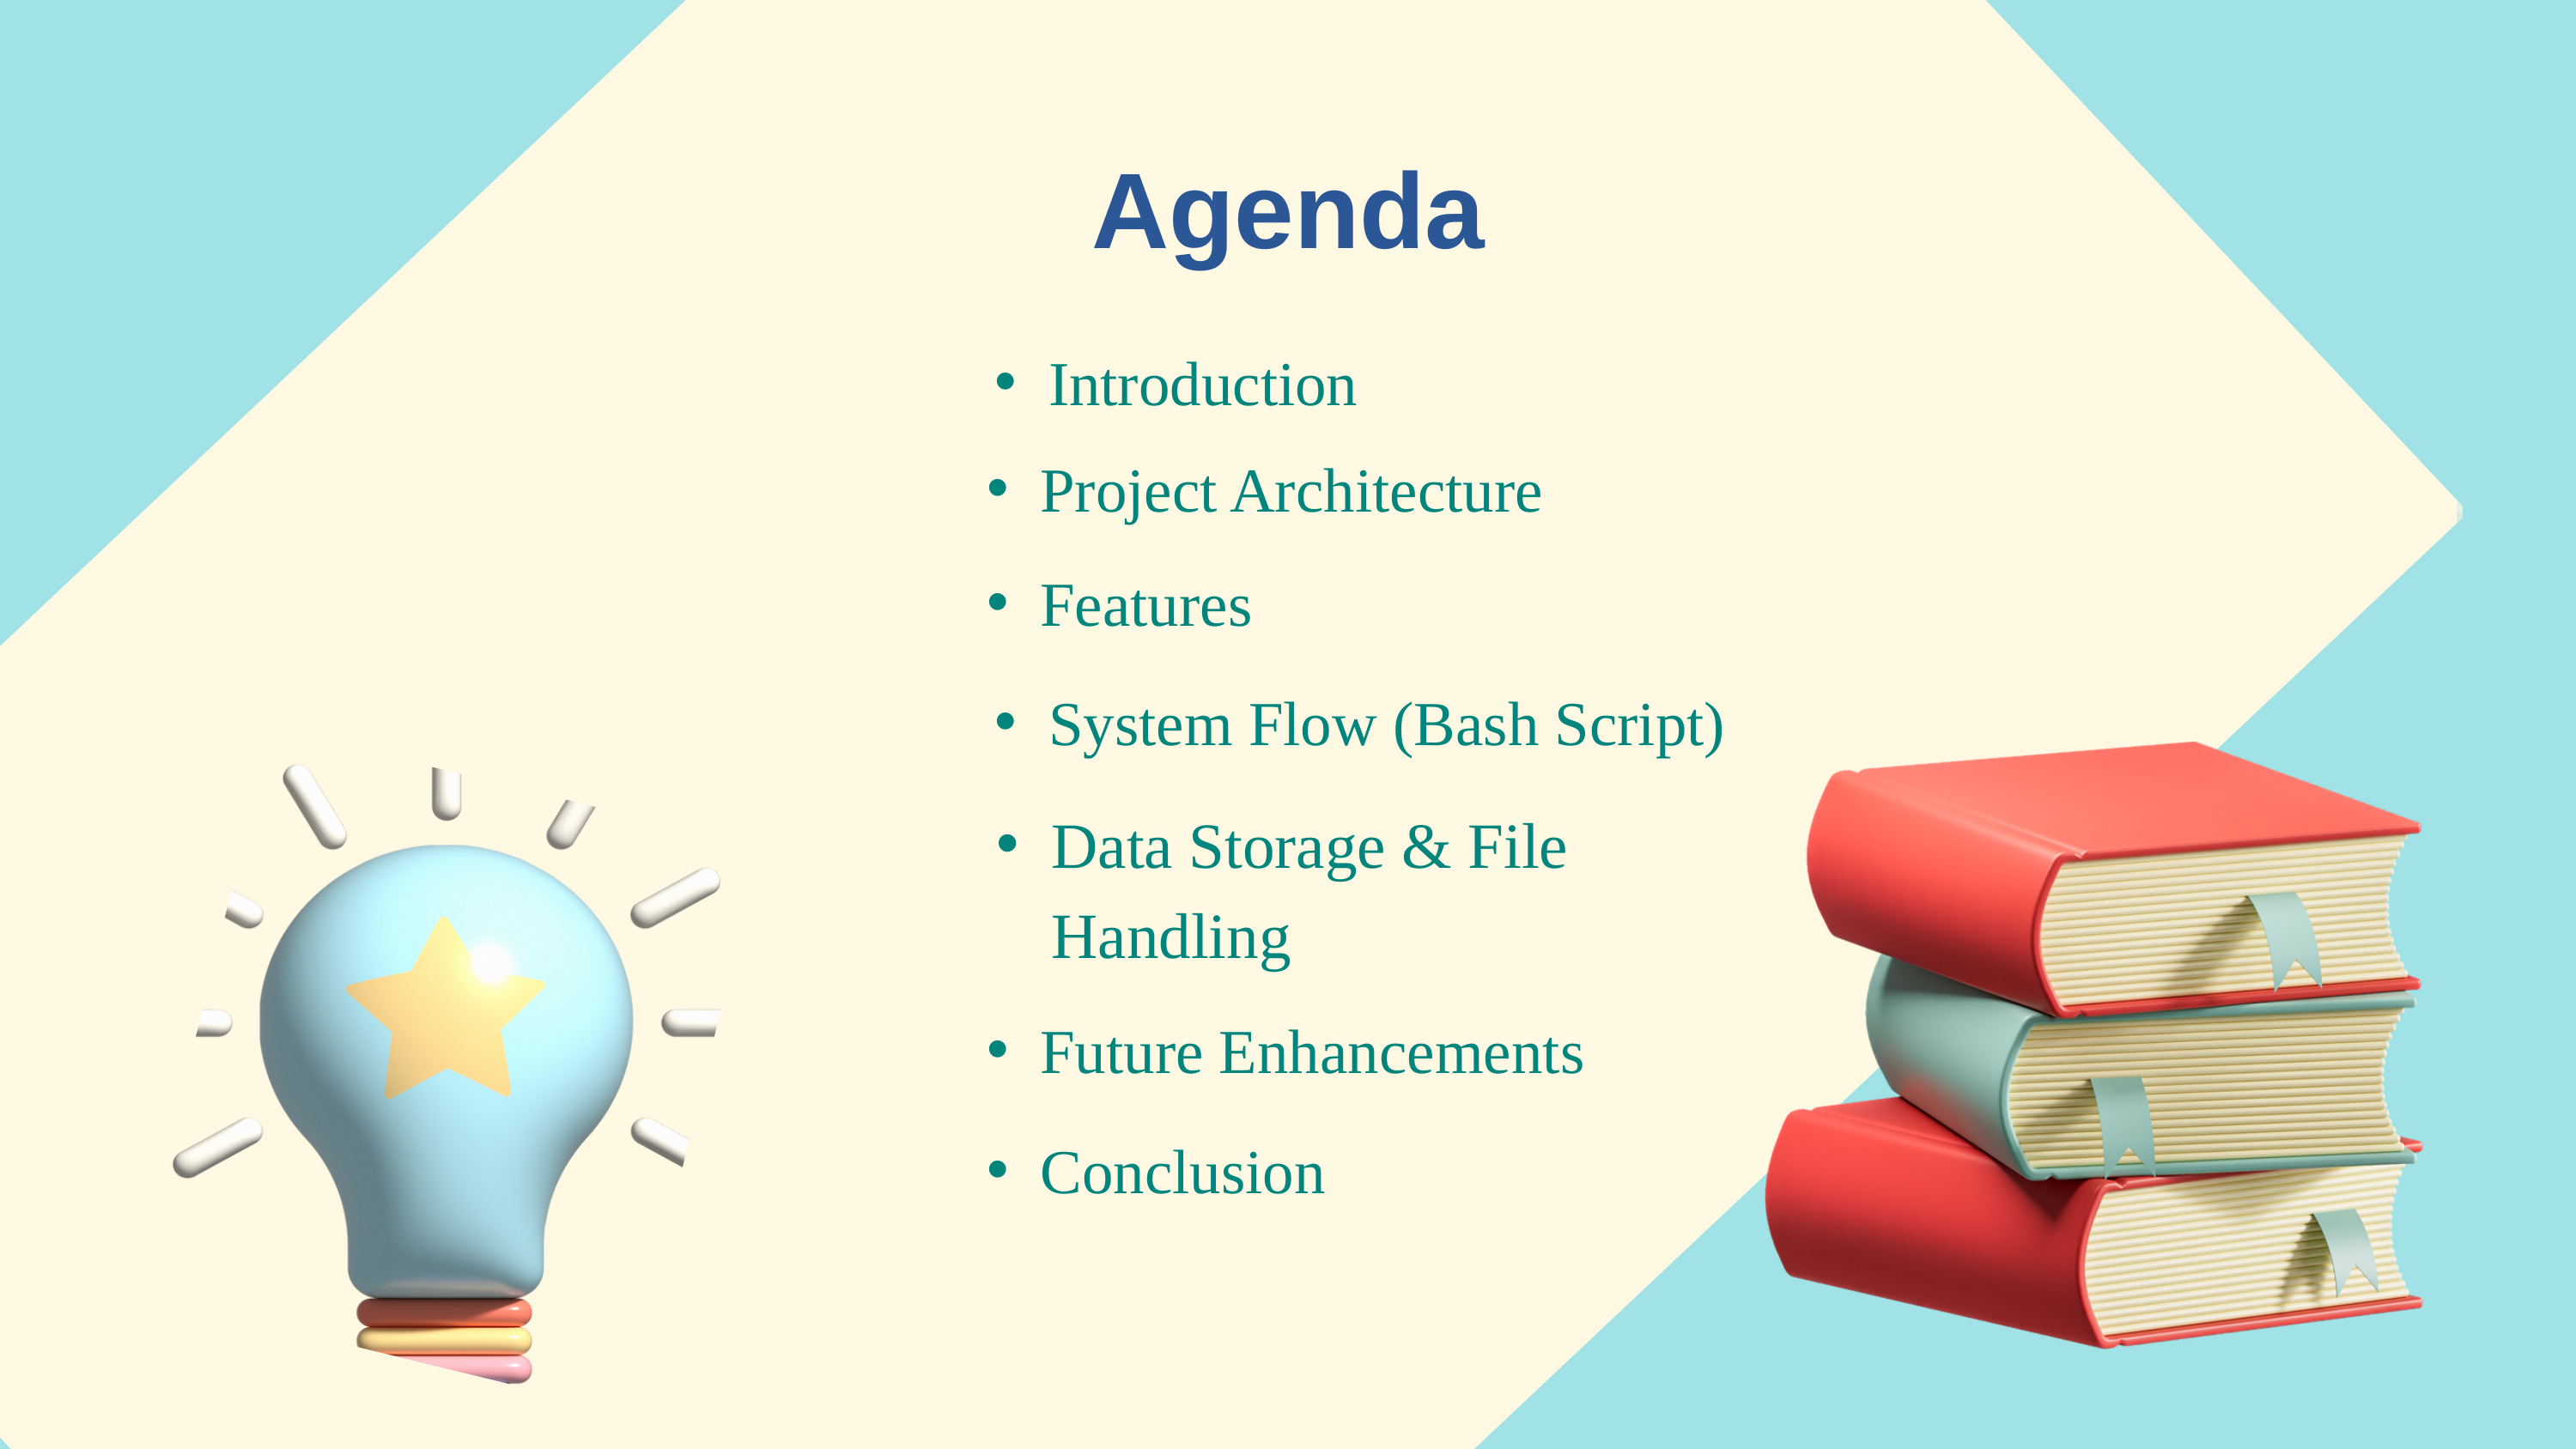

Agenda
Introduction
Project Architecture
Features
System Flow (Bash Script)

Data Storage & File Handling
Future Enhancements
Conclusion